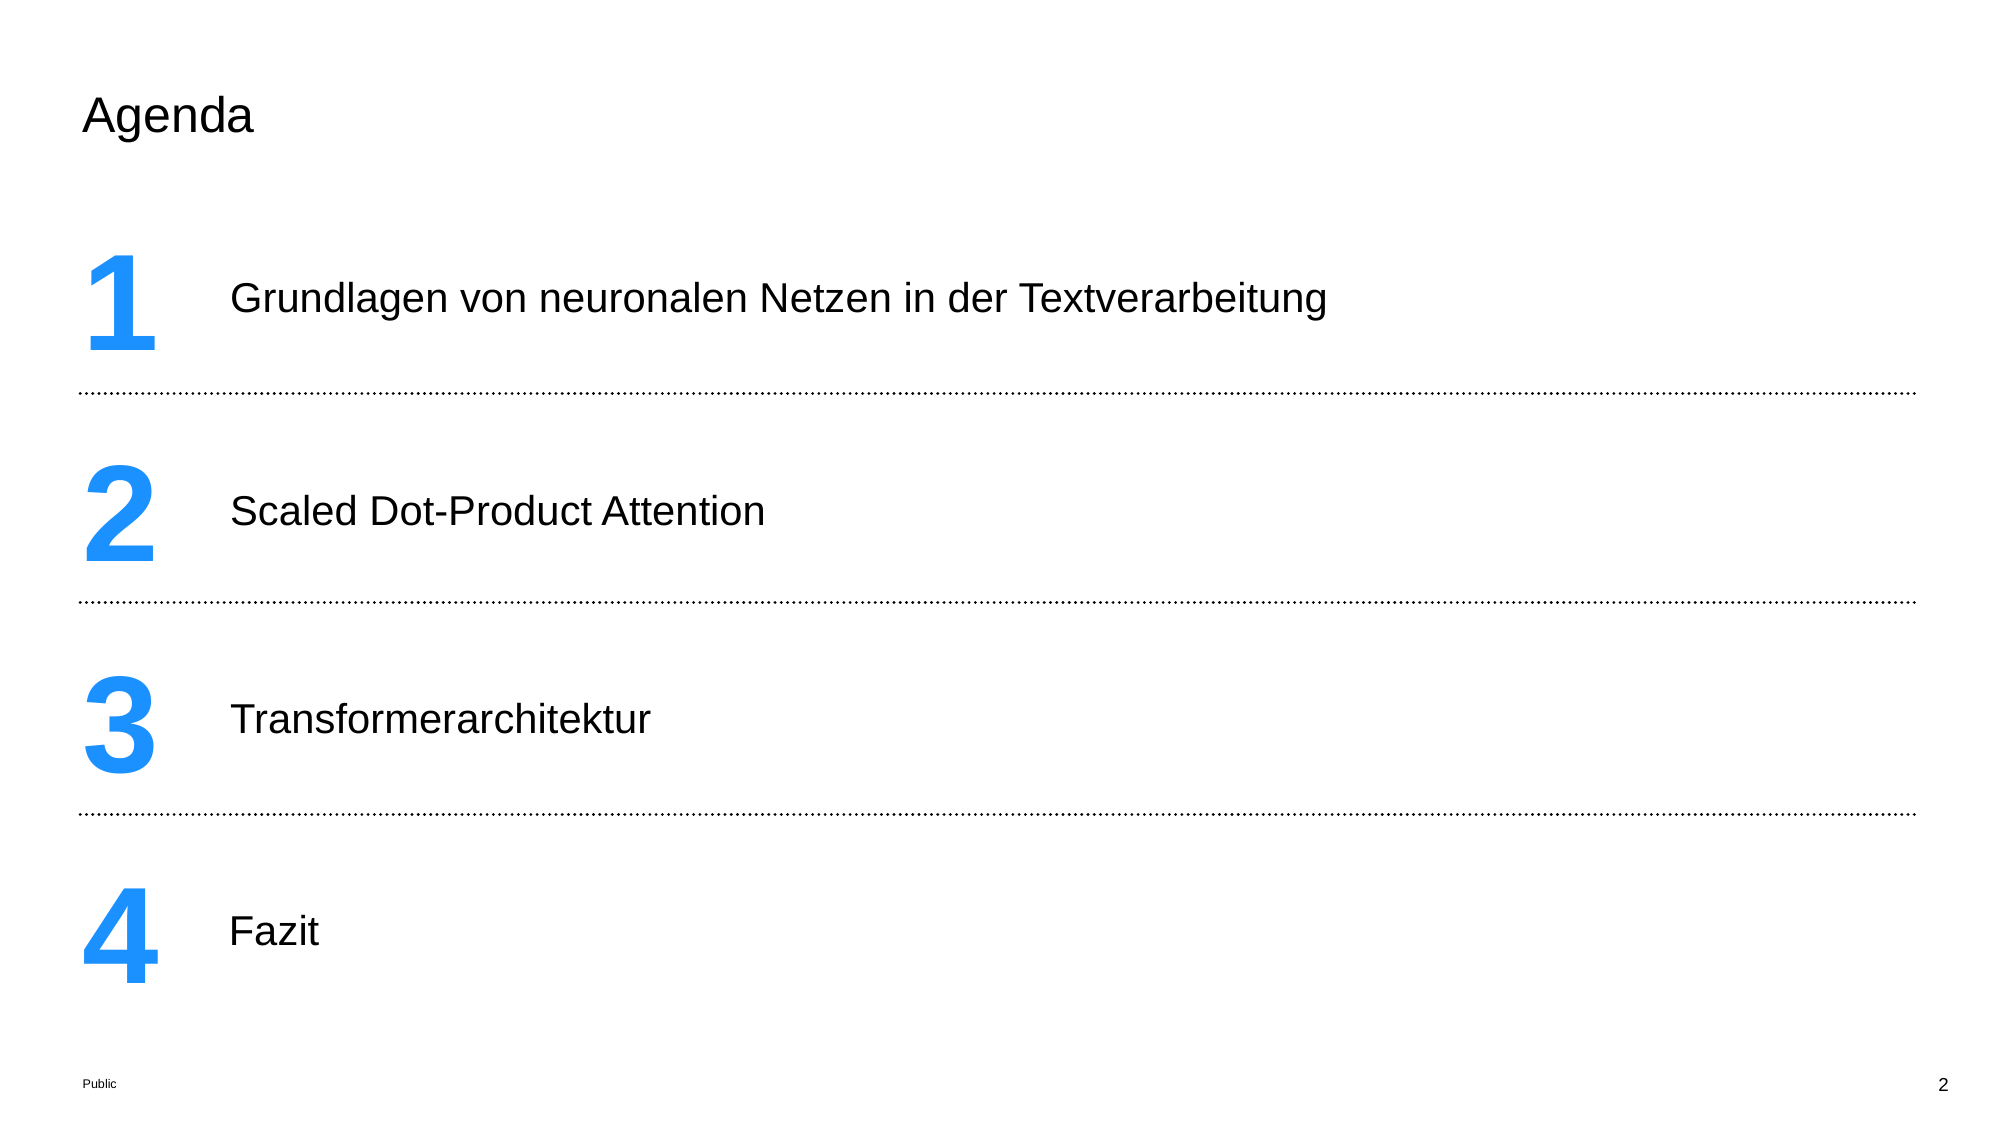

# Agenda
1
Grundlagen von neuronalen Netzen in der Textverarbeitung
2
Scaled Dot-Product Attention
3
Transformerarchitektur
4
Fazit